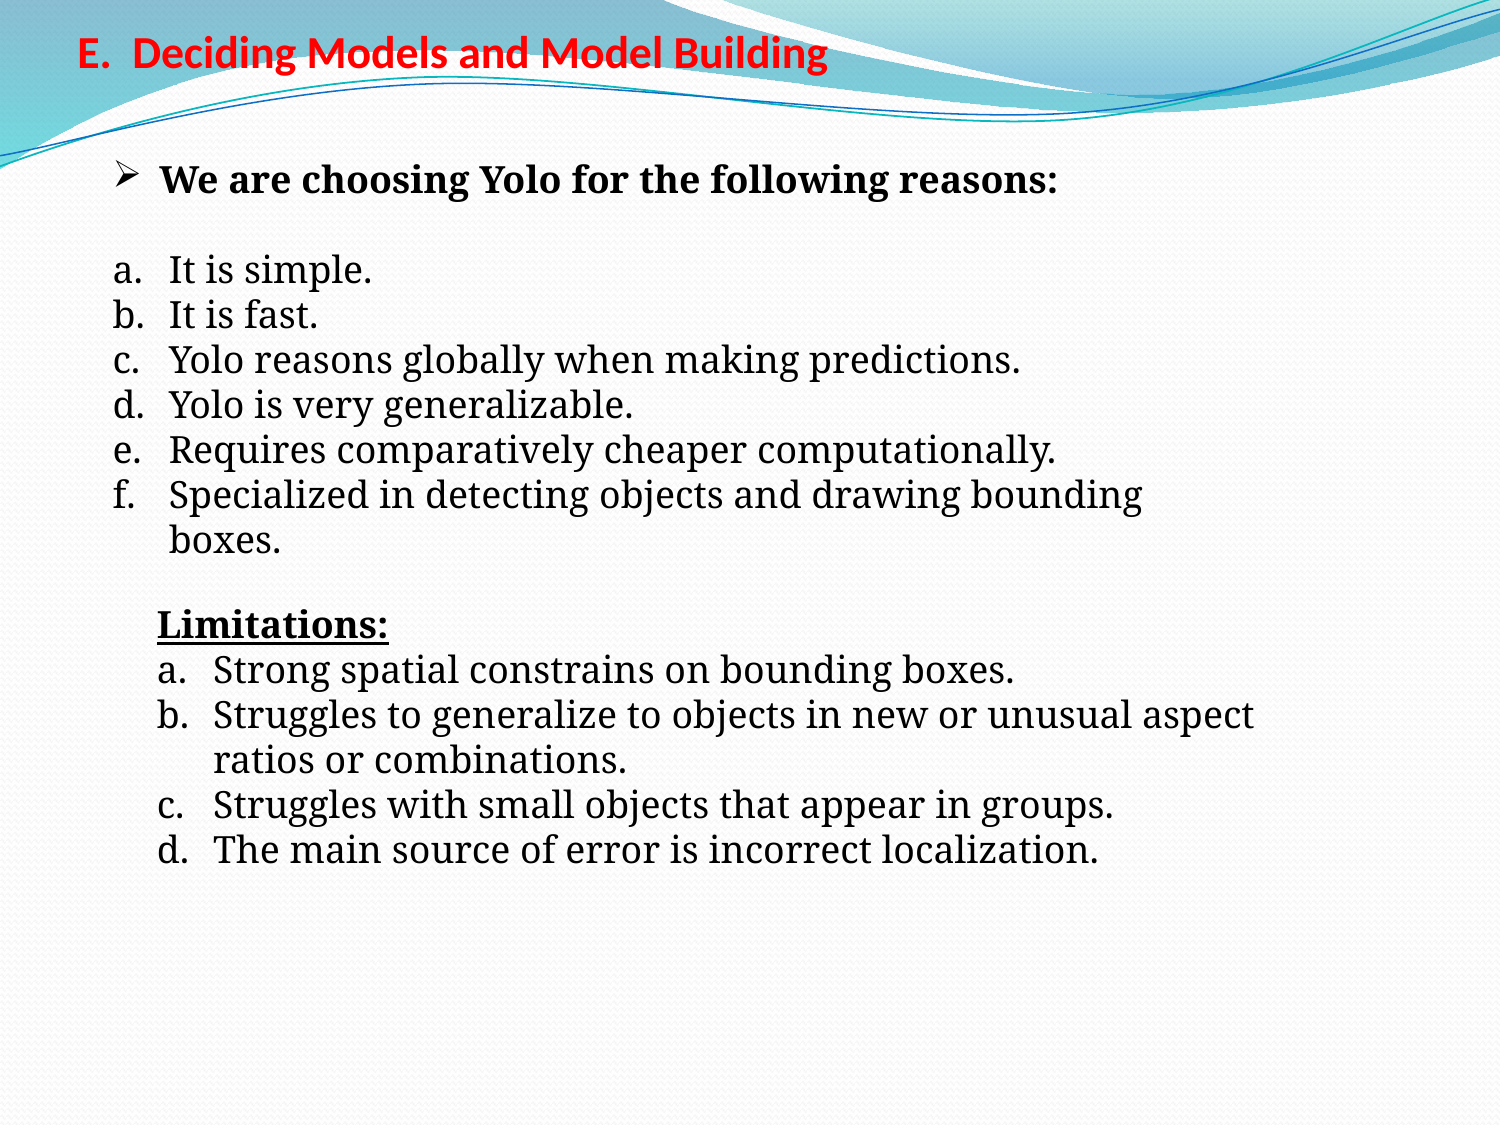

E.  Deciding Models and Model Building
We are choosing Yolo for the following reasons:

It is simple.
It is fast.
Yolo reasons globally when making predictions.
Yolo is very generalizable.
Requires comparatively cheaper computationally.
Specialized in detecting objects and drawing bounding boxes.
Limitations:
Strong spatial constrains on bounding boxes.
Struggles to generalize to objects in new or unusual aspect ratios or combinations.
Struggles with small objects that appear in groups.
The main source of error is incorrect localization.